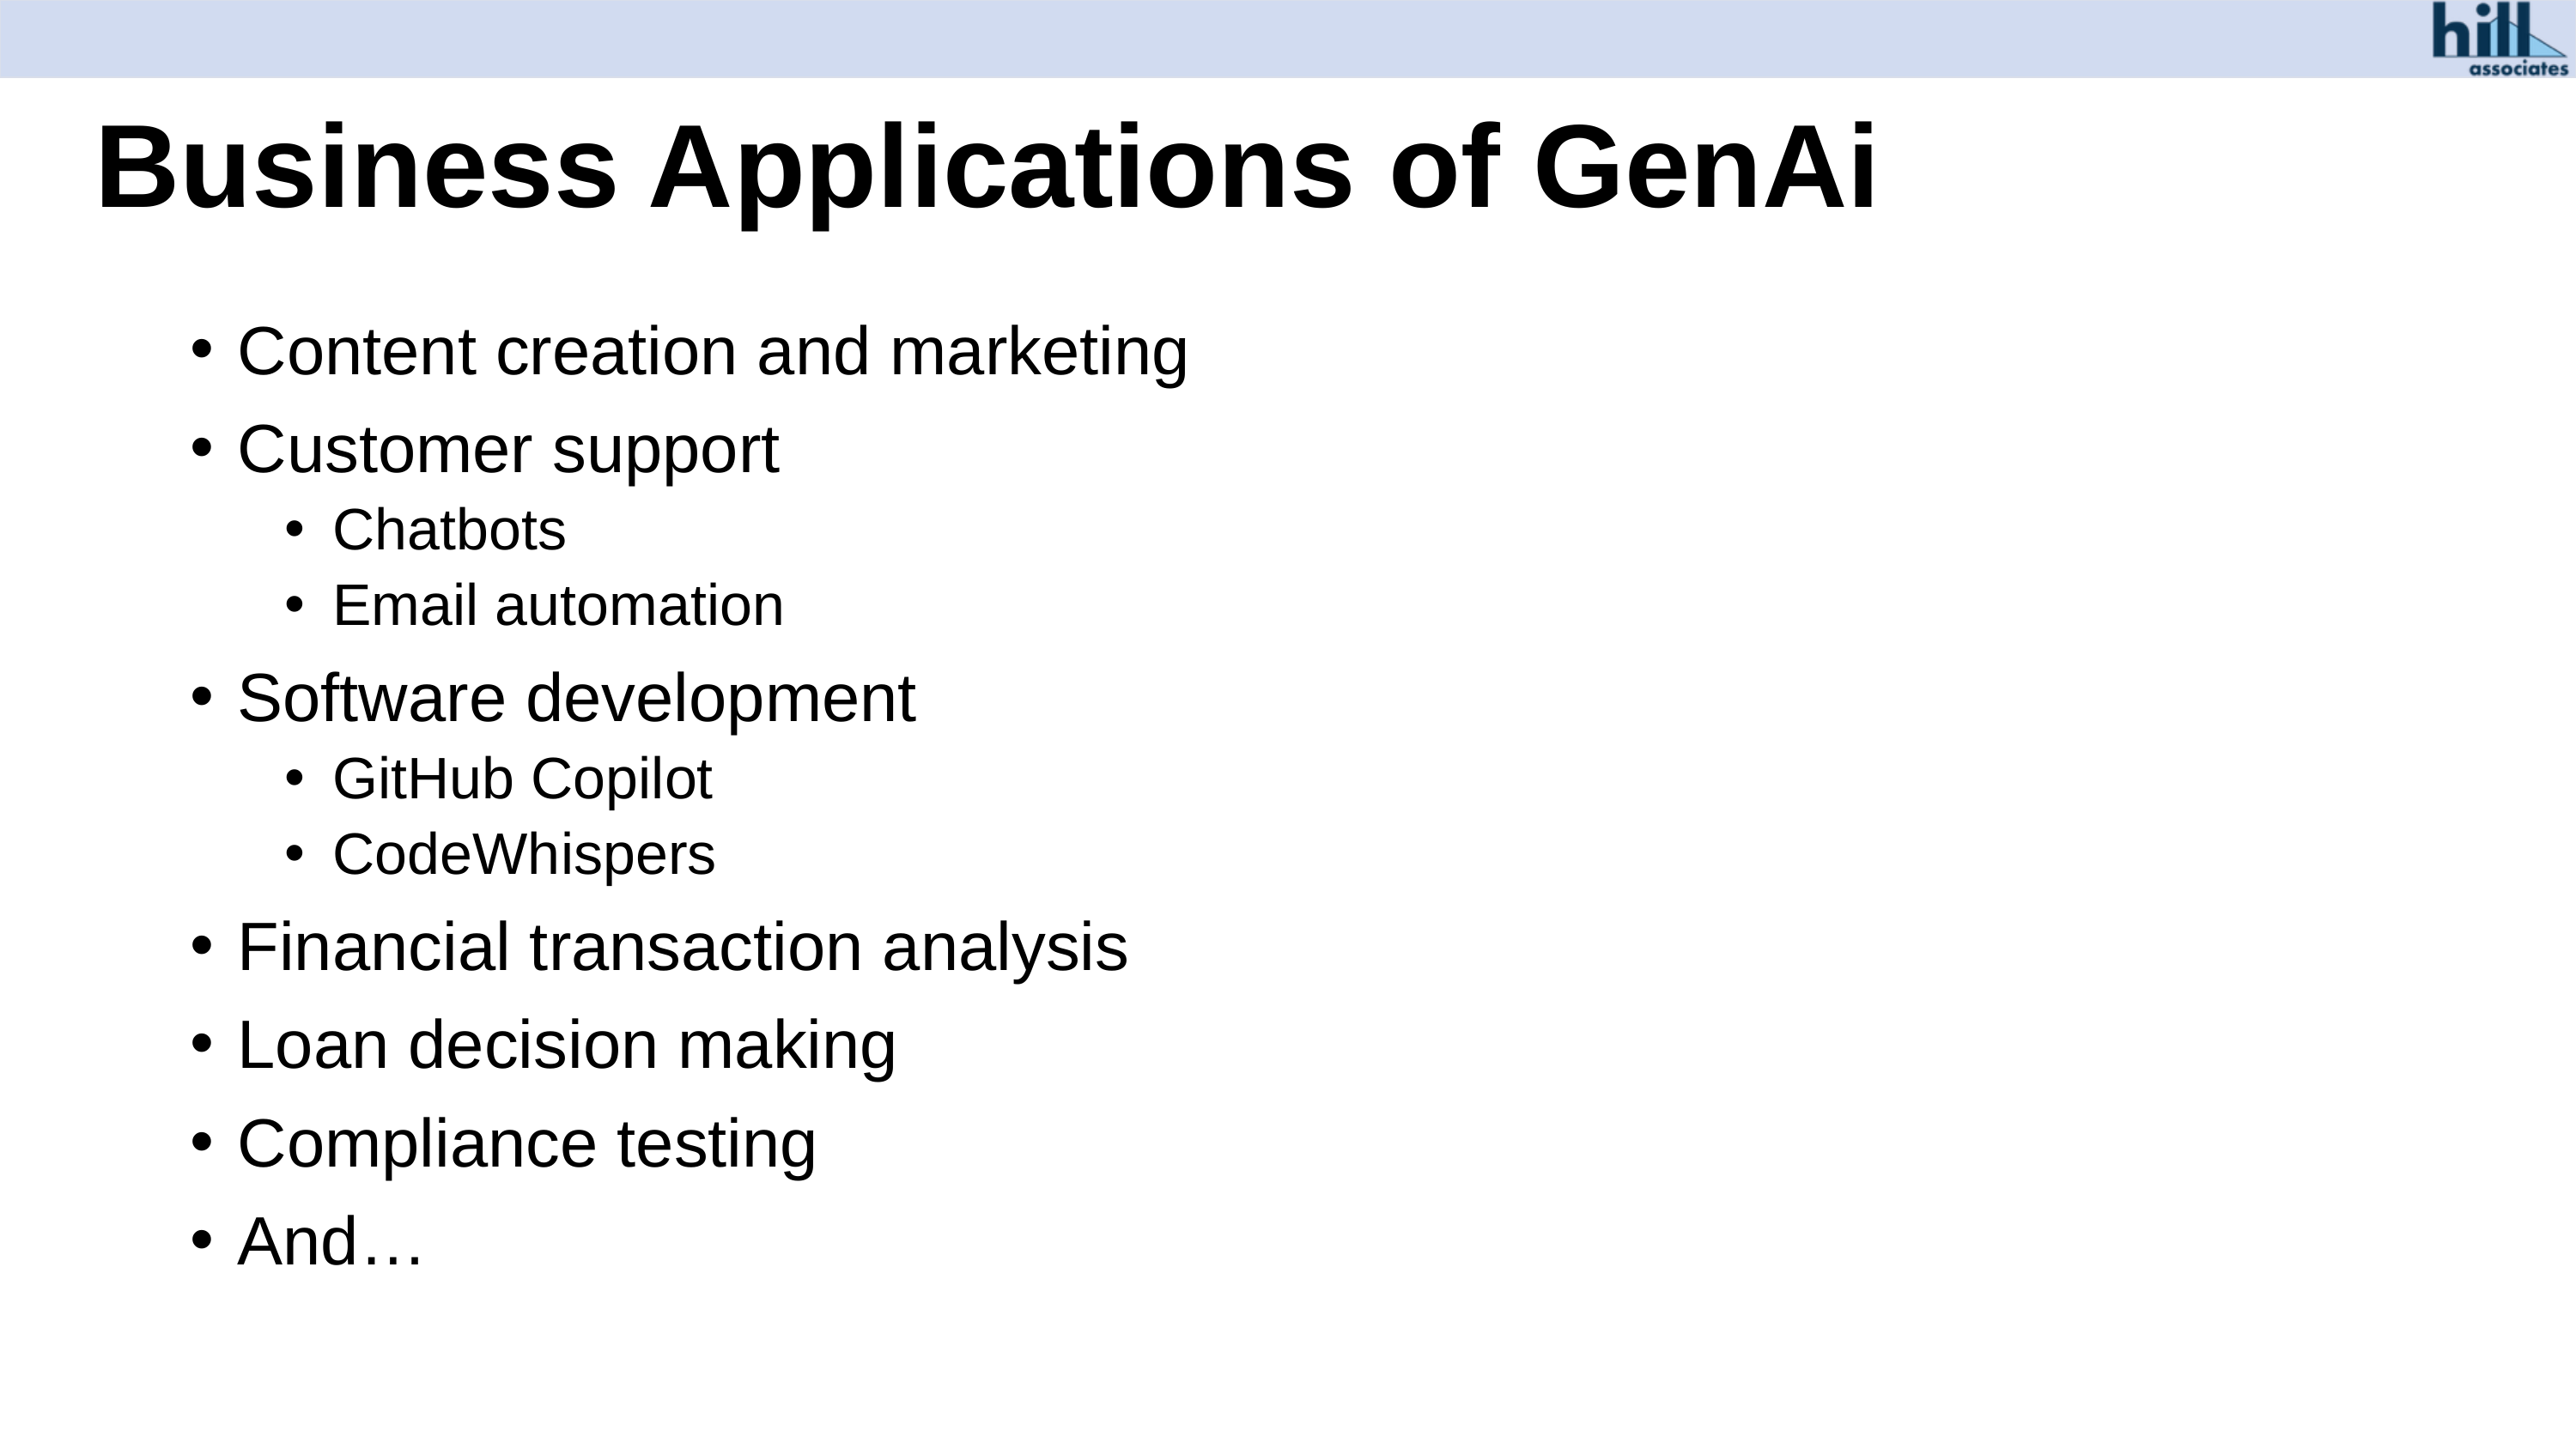

# Business Applications of GenAi
Content creation and marketing
Customer support
Chatbots
Email automation
Software development
GitHub Copilot
CodeWhispers
Financial transaction analysis
Loan decision making
Compliance testing
And…